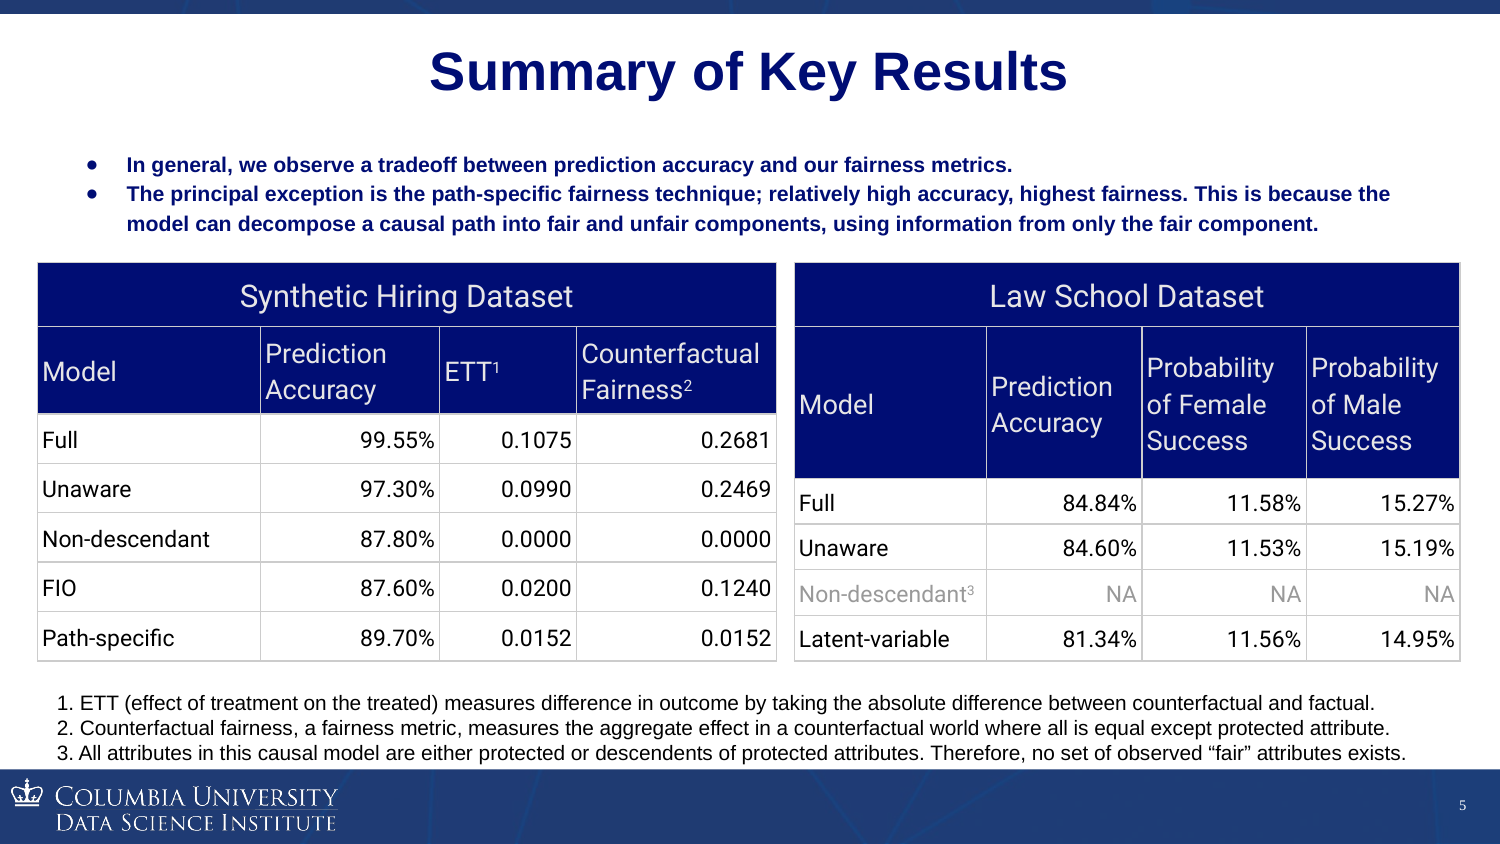

# Summary of Key Results
In general, we observe a tradeoff between prediction accuracy and our fairness metrics.
The principal exception is the path-specific fairness technique; relatively high accuracy, highest fairness. This is because the model can decompose a causal path into fair and unfair components, using information from only the fair component.
| Synthetic Hiring Dataset |  |  |  |
| --- | --- | --- | --- |
| Model | Prediction Accuracy | ETT1 | Counterfactual Fairness2 |
| Full | 99.55% | 0.1075 | 0.2681 |
| Unaware | 97.30% | 0.0990 | 0.2469 |
| Non-descendant | 87.80% | 0.0000 | 0.0000 |
| FIO | 87.60% | 0.0200 | 0.1240 |
| Path-specific | 89.70% | 0.0152 | 0.0152 |
| Law School Dataset |  |  |  |
| --- | --- | --- | --- |
| Model | Prediction Accuracy | Probability of Female Success | Probability of Male Success |
| Full | 84.84% | 11.58% | 15.27% |
| Unaware | 84.60% | 11.53% | 15.19% |
| Non-descendant3 | NA | NA | NA |
| Latent-variable | 81.34% | 11.56% | 14.95% |
1. ETT (effect of treatment on the treated) measures difference in outcome by taking the absolute difference between counterfactual and factual.
2. Counterfactual fairness, a fairness metric, measures the aggregate effect in a counterfactual world where all is equal except protected attribute.
3. All attributes in this causal model are either protected or descendents of protected attributes. Therefore, no set of observed “fair” attributes exists.